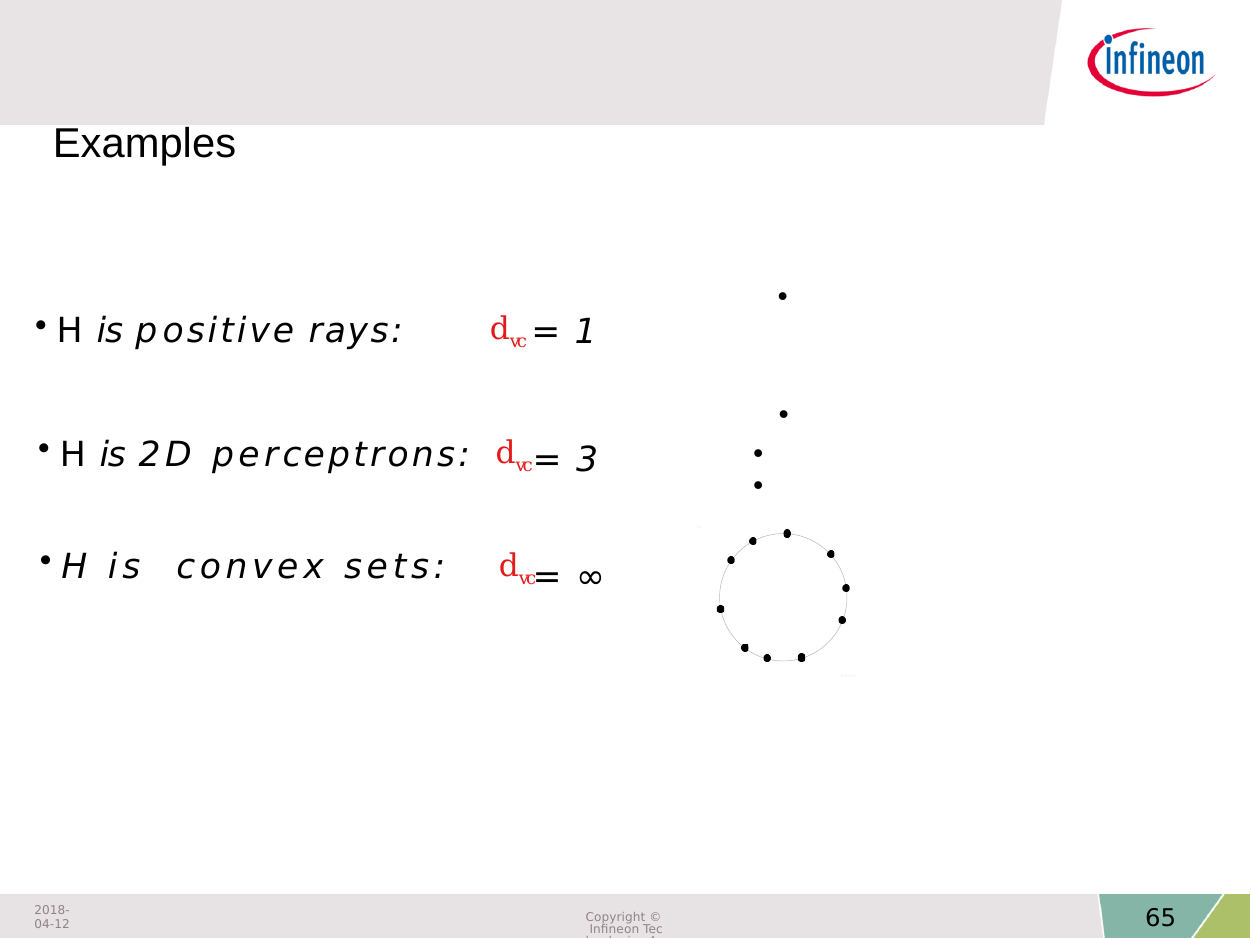

Examples
•
H is positive rays:
dvc
= 1
•
H is 2D perceptrons:
dvc
= 3
•	•
up

H is  convex sets:
dvc

= ∞

bottom
2018-04-12
Copyright © Infineon Technologies AG 2018. All rights reserved.
65